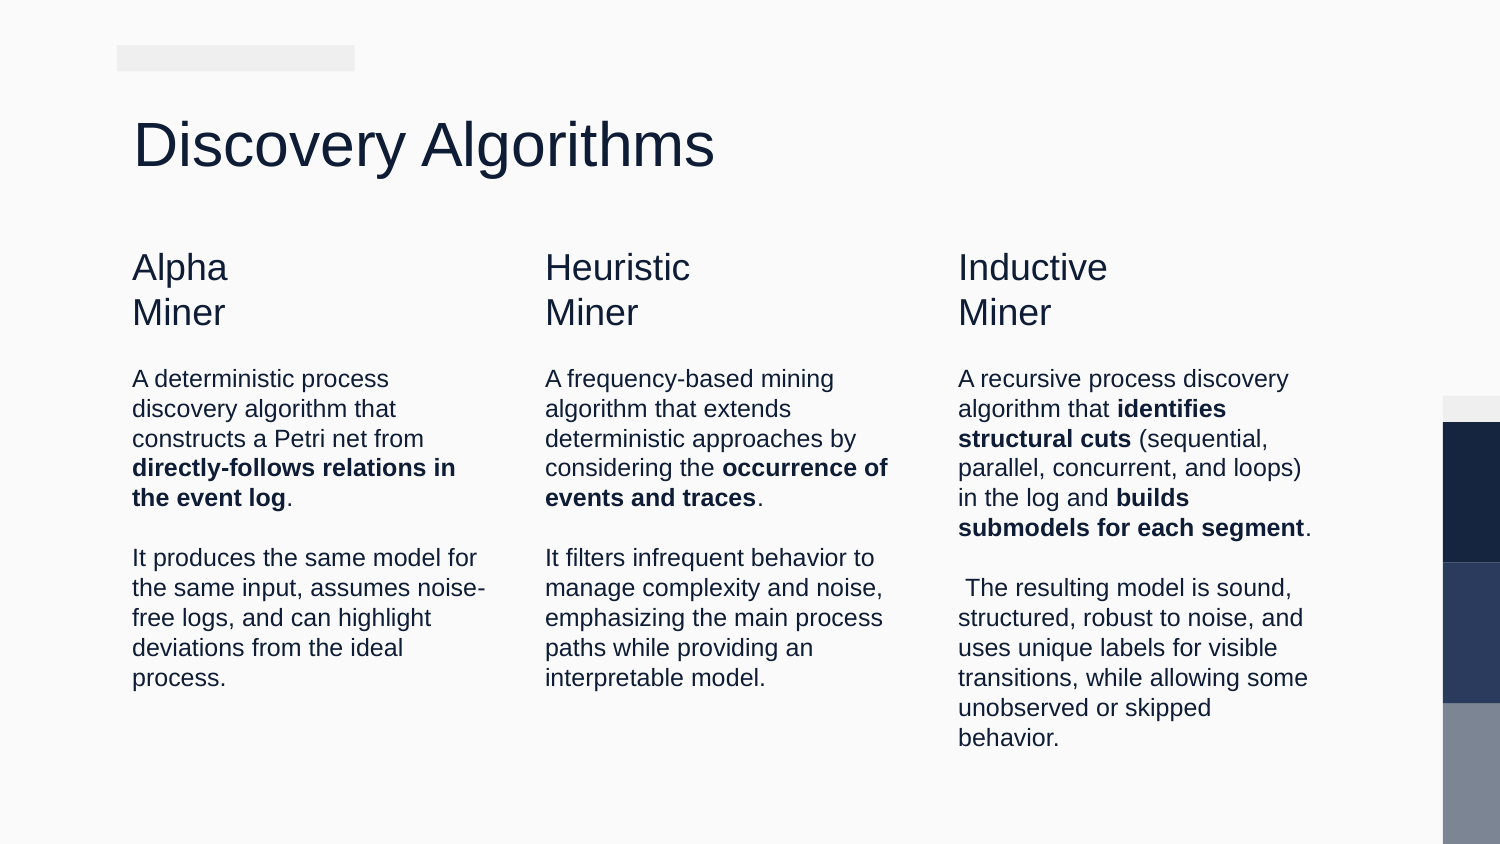

# Discovery Algorithms
Alpha
Miner
Heuristic
Miner
Inductive
Miner
A deterministic process discovery algorithm that constructs a Petri net from directly-follows relations in the event log.

It produces the same model for the same input, assumes noise-free logs, and can highlight deviations from the ideal process.
A frequency-based mining algorithm that extends deterministic approaches by considering the occurrence of events and traces.

It filters infrequent behavior to manage complexity and noise, emphasizing the main process paths while providing an interpretable model.
A recursive process discovery algorithm that identifies structural cuts (sequential, parallel, concurrent, and loops) in the log and builds submodels for each segment.

 The resulting model is sound, structured, robust to noise, and uses unique labels for visible transitions, while allowing some unobserved or skipped behavior.